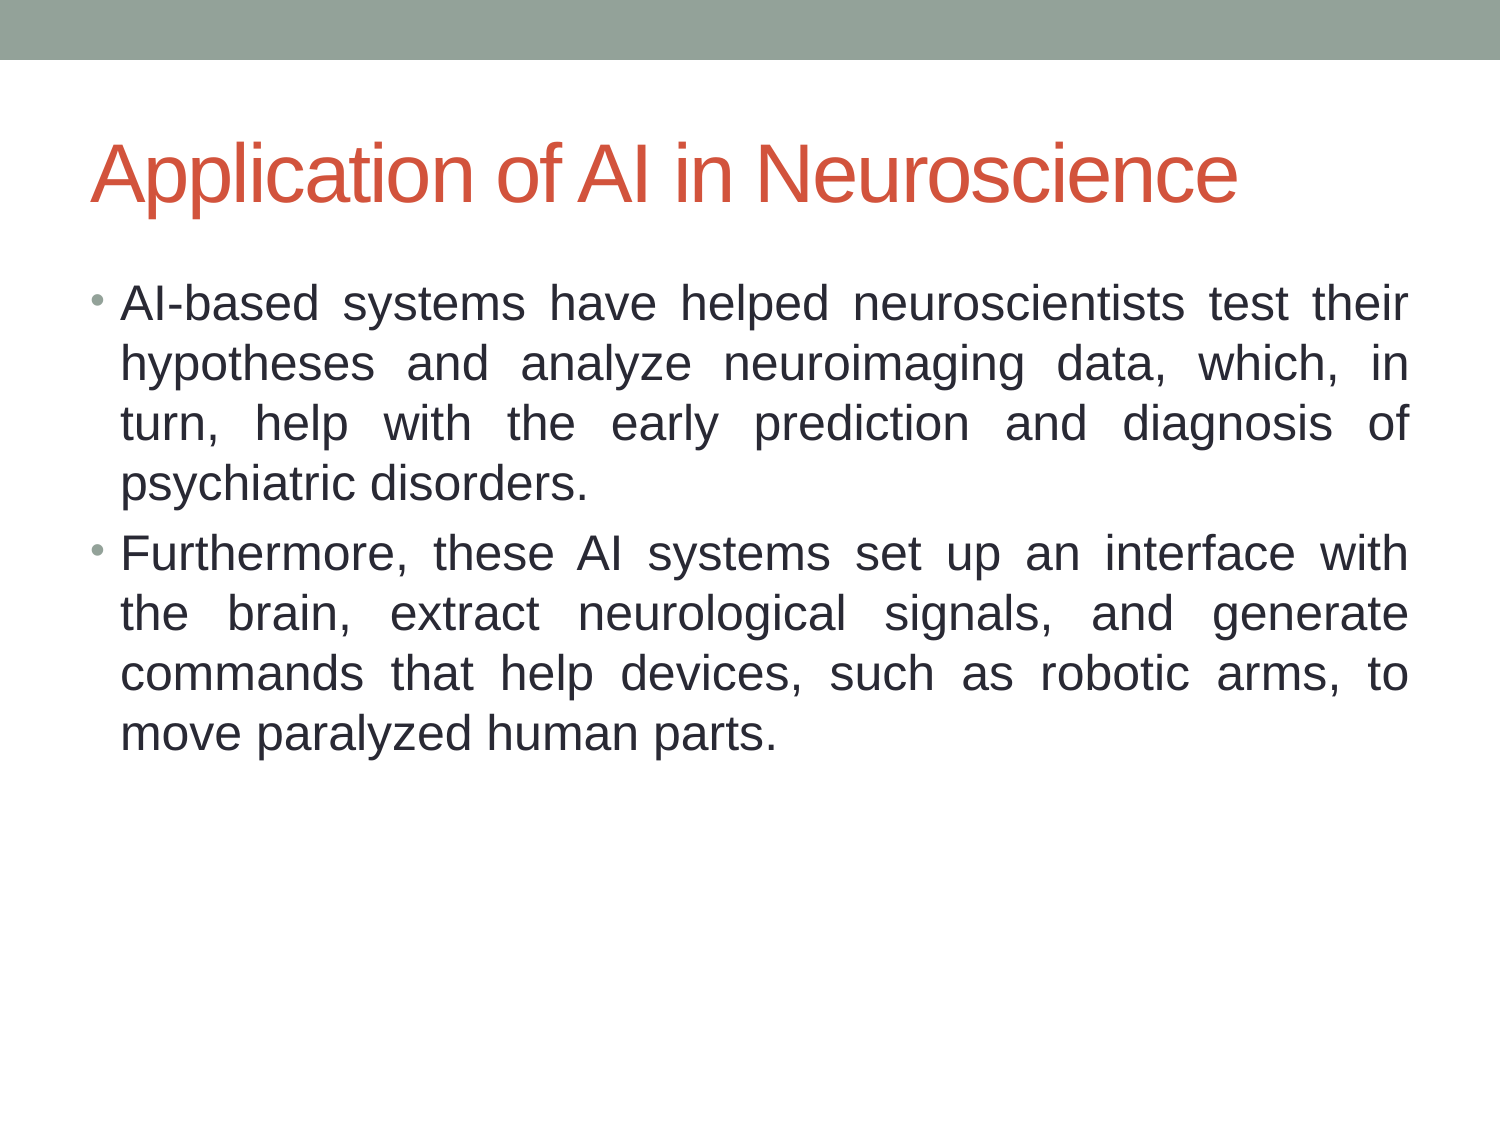

# Application of AI in Neuroscience
AI-based systems have helped neuroscientists test their hypotheses and analyze neuroimaging data, which, in turn, help with the early prediction and diagnosis of psychiatric disorders.
Furthermore, these AI systems set up an interface with the brain, extract neurological signals, and generate commands that help devices, such as robotic arms, to move paralyzed human parts.